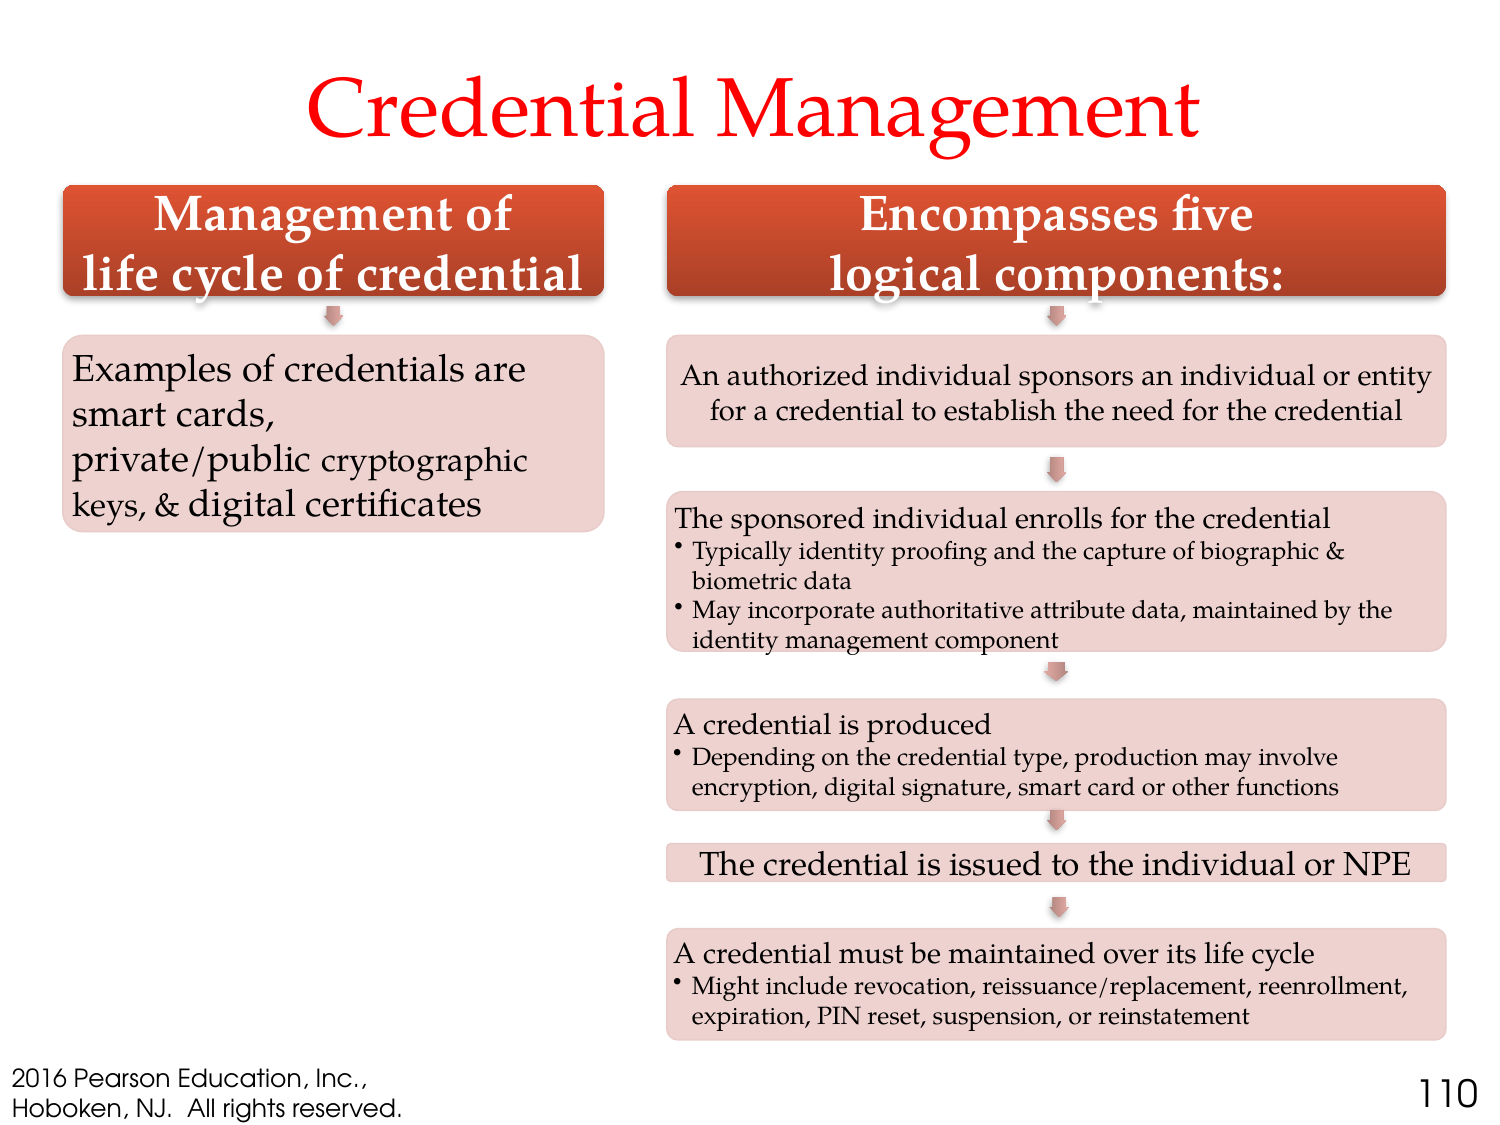

# Credential Management
Management of
life cycle of credential
Encompasses five
logical components:

Examples of credentials are
smart cards,
private/public cryptographic keys, & digital certificates
An authorized individual sponsors an individual or entity for a credential to establish the need for the credential

The sponsored individual enrolls for the credential
Typically identity proofing and the capture of biographic & biometric data
May incorporate authoritative attribute data, maintained by the identity management component

A credential is produced
Depending on the credential type, production may involve encryption, digital signature, smart card or other functions

The credential is issued to the individual or NPE
A credential must be maintained over its life cycle
Might include revocation, reissuance/replacement, reenrollment, expiration, PIN reset, suspension, or reinstatement

110
2016 Pearson Education, Inc., Hoboken, NJ.  All rights reserved.